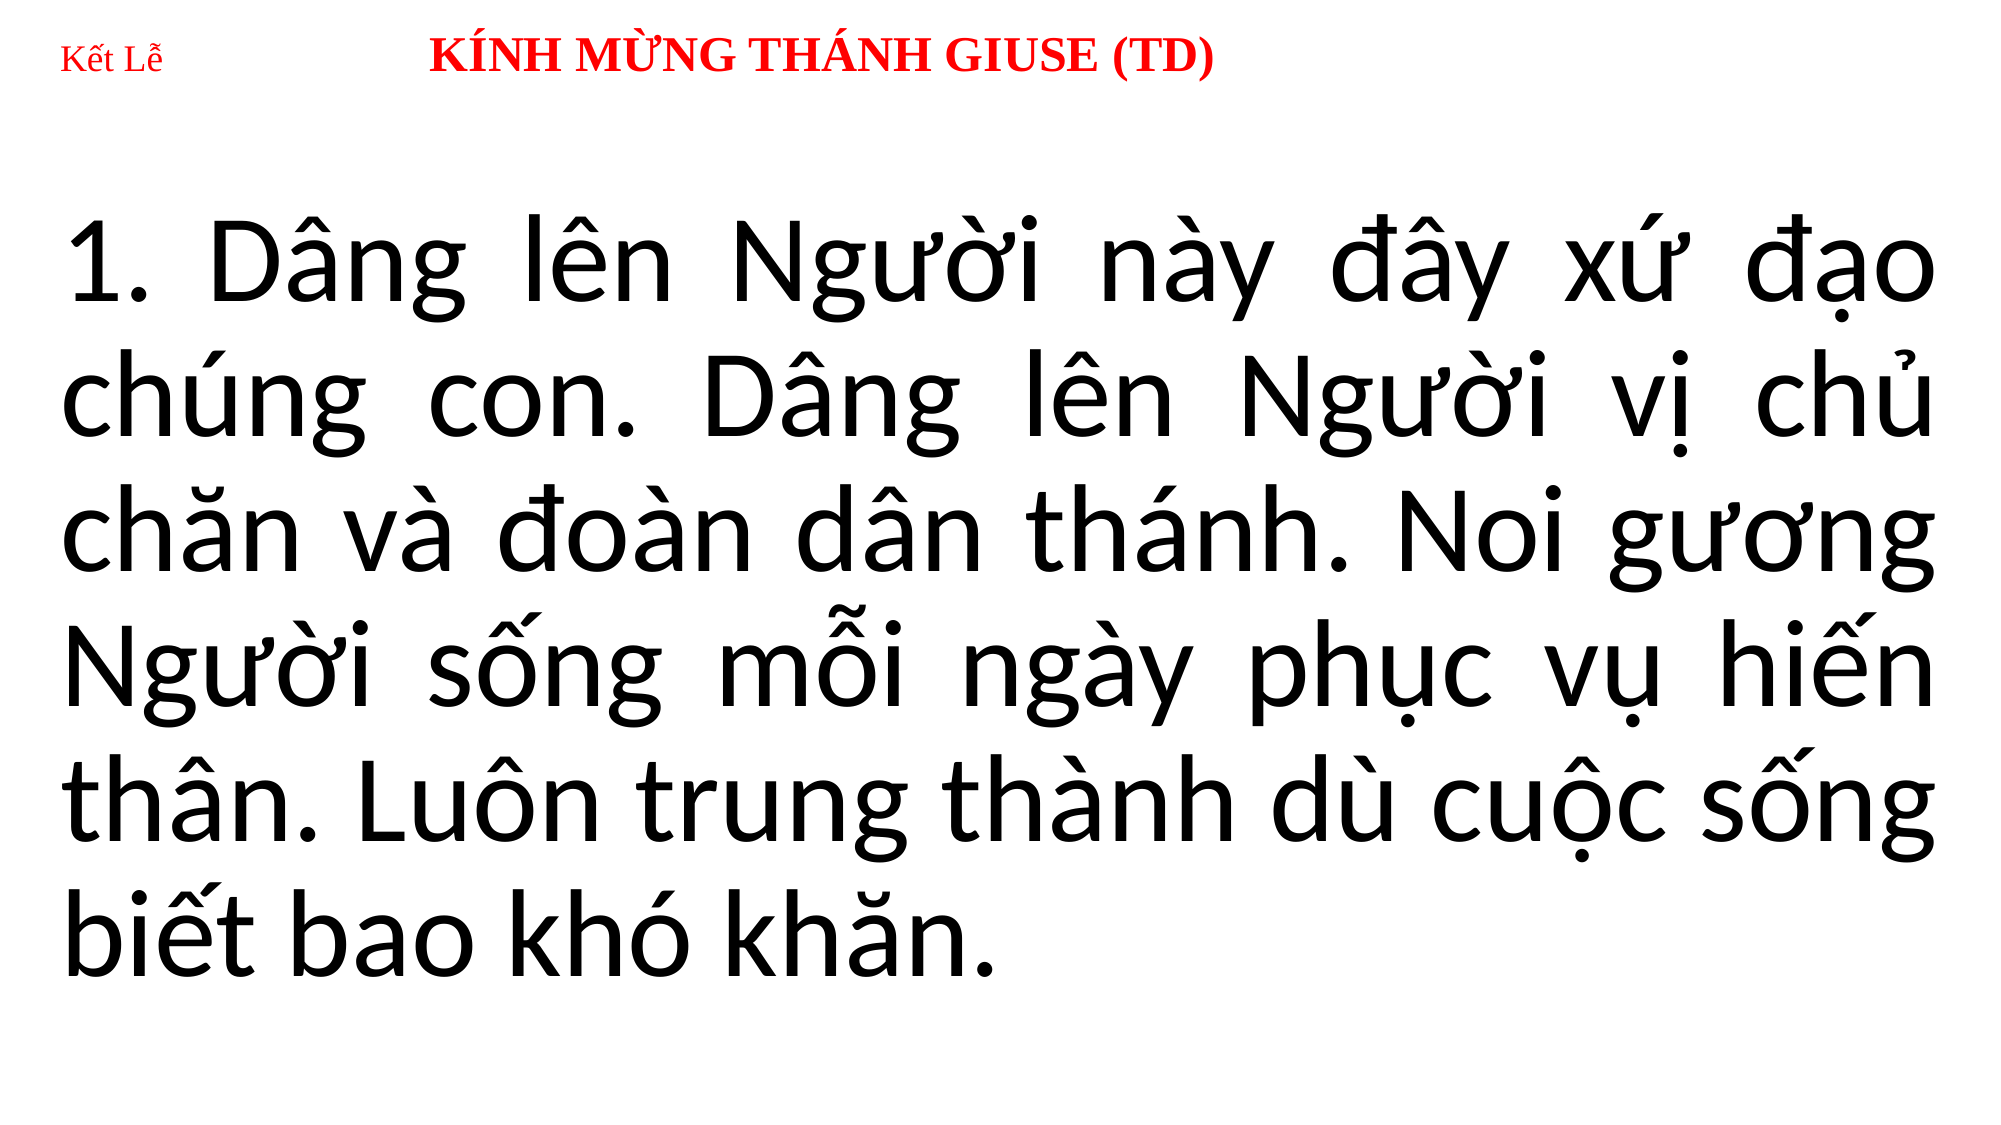

# Kết Lễ                            KÍNH MỪNG THÁNH GIUSE (TD)
1. Dâng lên Người này đây xứ đạo chúng con. Dâng lên Người vị chủ chăn và đoàn dân thánh. Noi gương Người sống mỗi ngày phục vụ hiến thân. Luôn trung thành dù cuộc sống biết bao khó khăn.